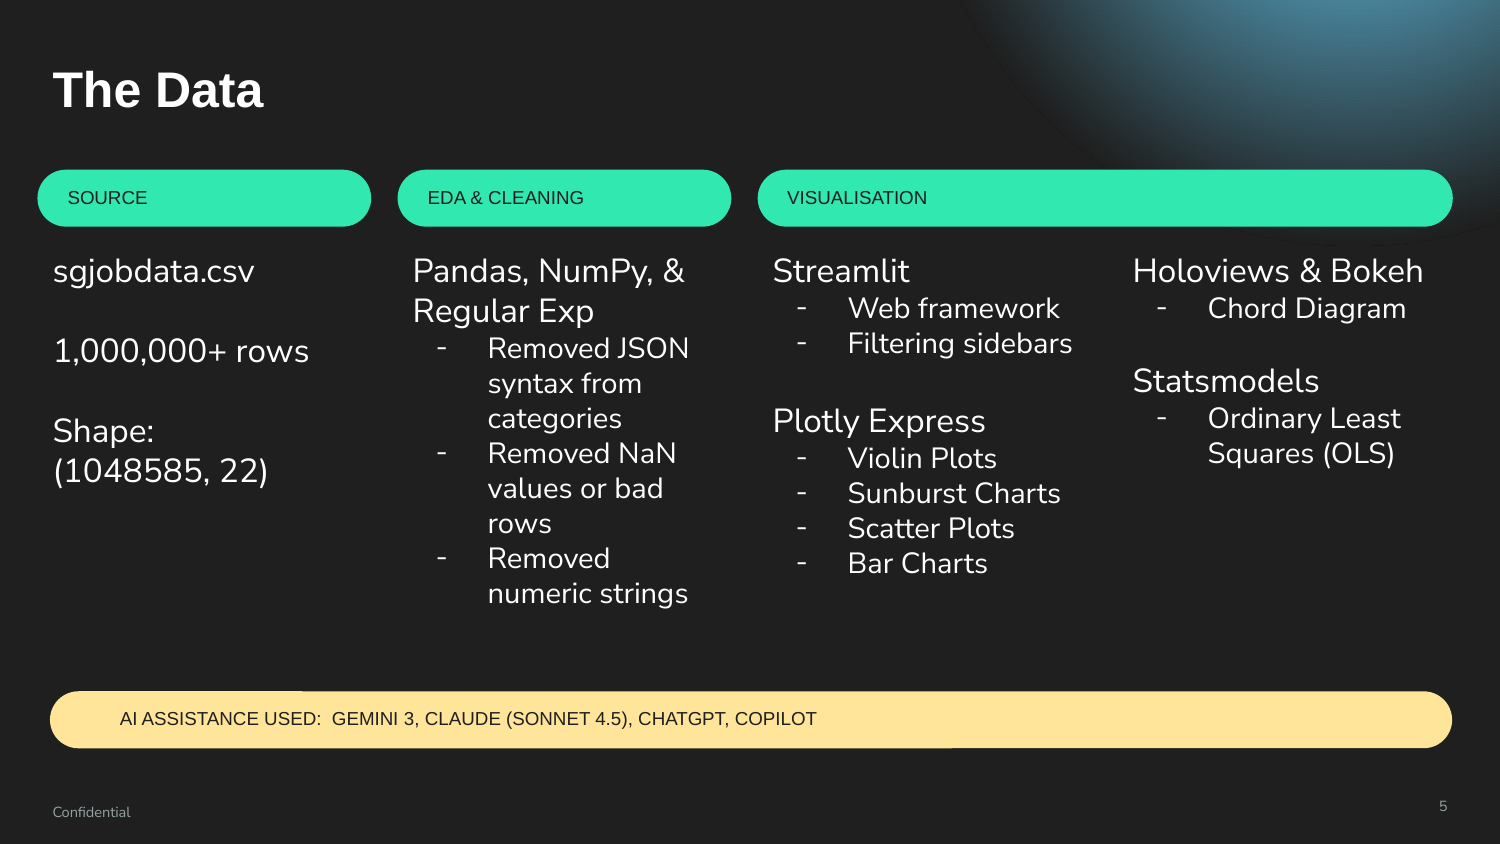

# The Data

SOURCE
EDA & CLEANING
VISUALISATION

Pandas, NumPy, &
Regular Exp
Removed JSON syntax from categories
Removed NaN values or bad rows
Removed numeric strings
Streamlit
Web framework
Filtering sidebars

Plotly Express
Violin Plots
Sunburst Charts
Scatter Plots
Bar Charts

sgjobdata.csv

1,000,000+ rows

Shape:
(1048585, 22)

Holoviews & Bokeh
Chord Diagram

Statsmodels
Ordinary Least Squares (OLS)
AI ASSISTANCE USED:  GEMINI 3, CLAUDE (SONNET 4.5), CHATGPT, COPILOT

Confidential